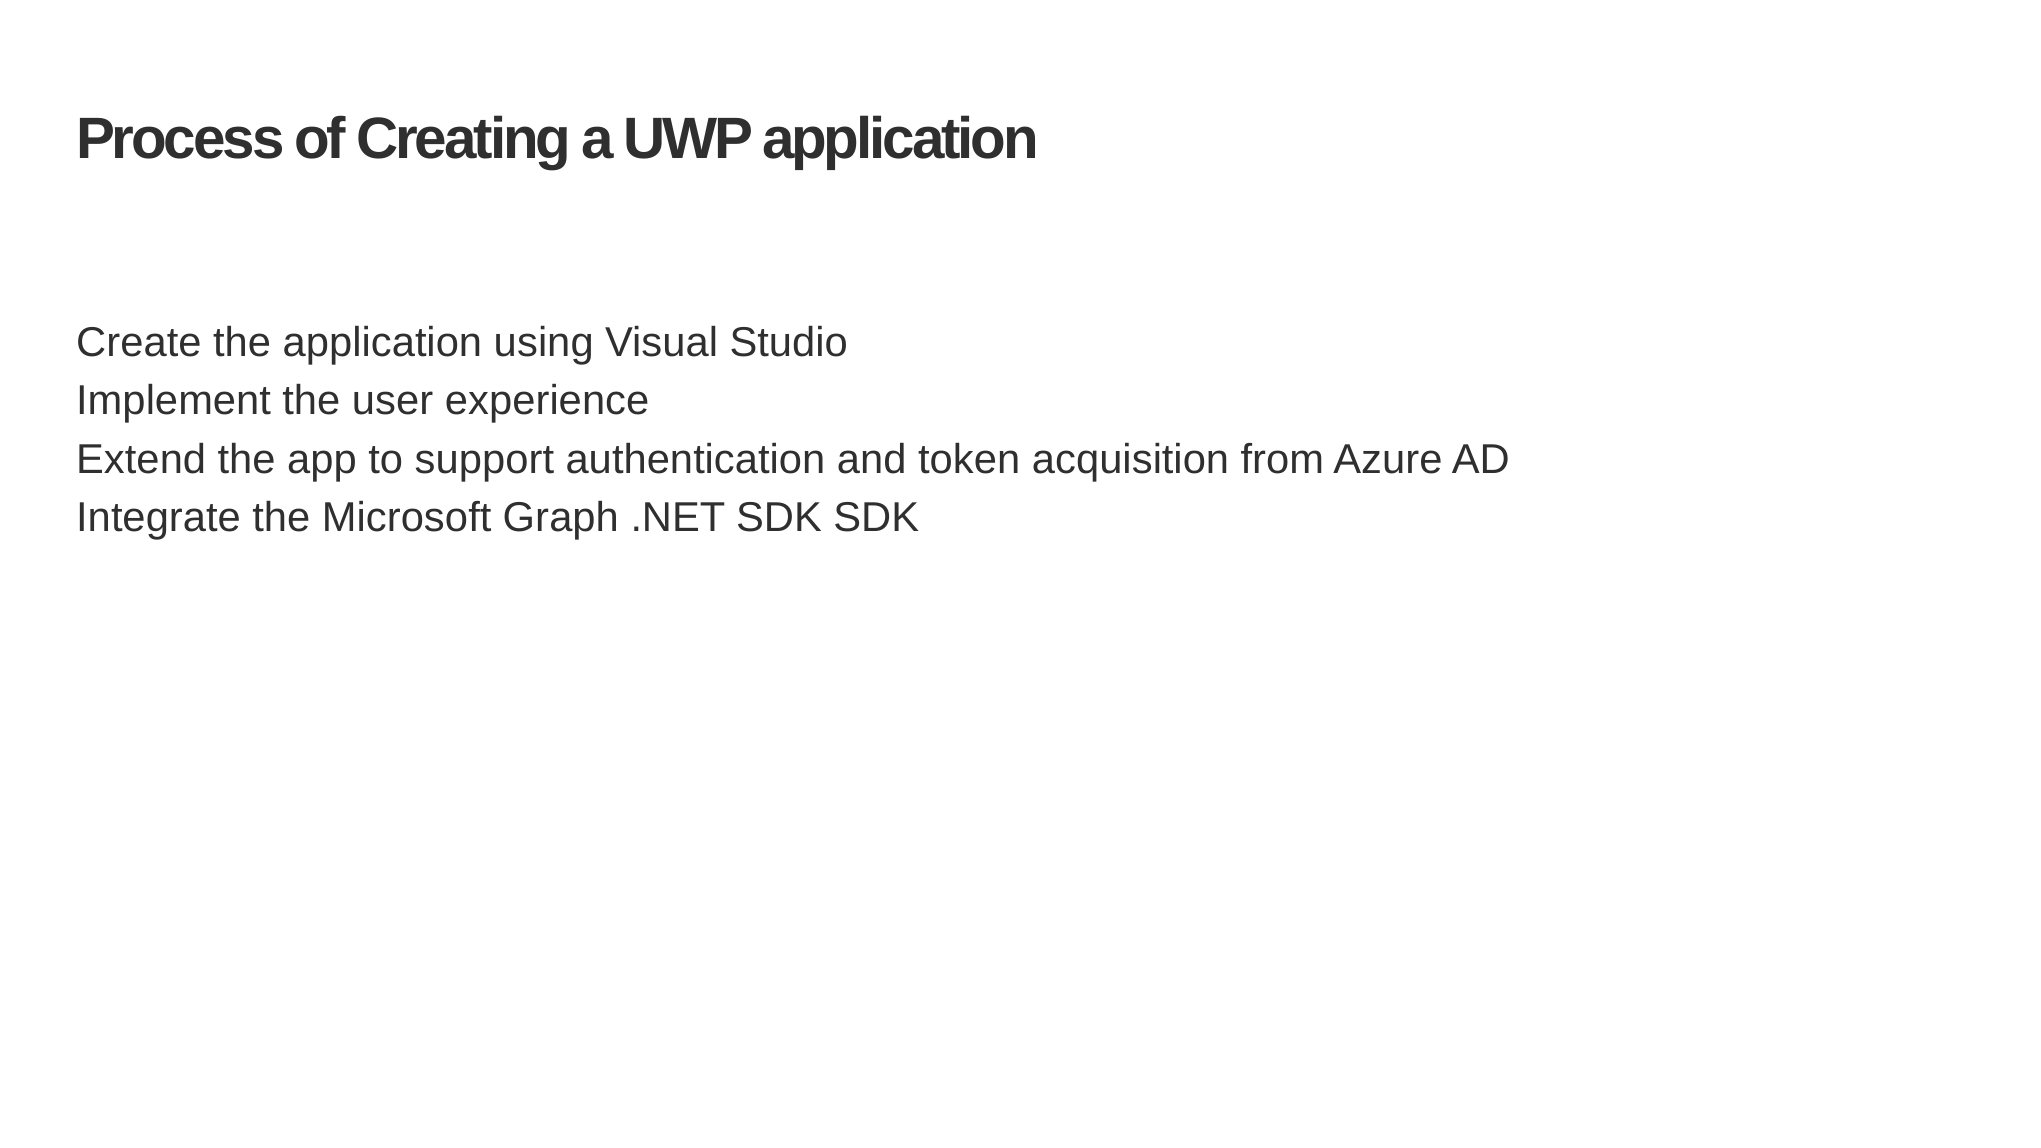

# Process of Creating a UWP application
Create the application using Visual Studio
Implement the user experience
Extend the app to support authentication and token acquisition from Azure AD
Integrate the Microsoft Graph .NET SDK SDK